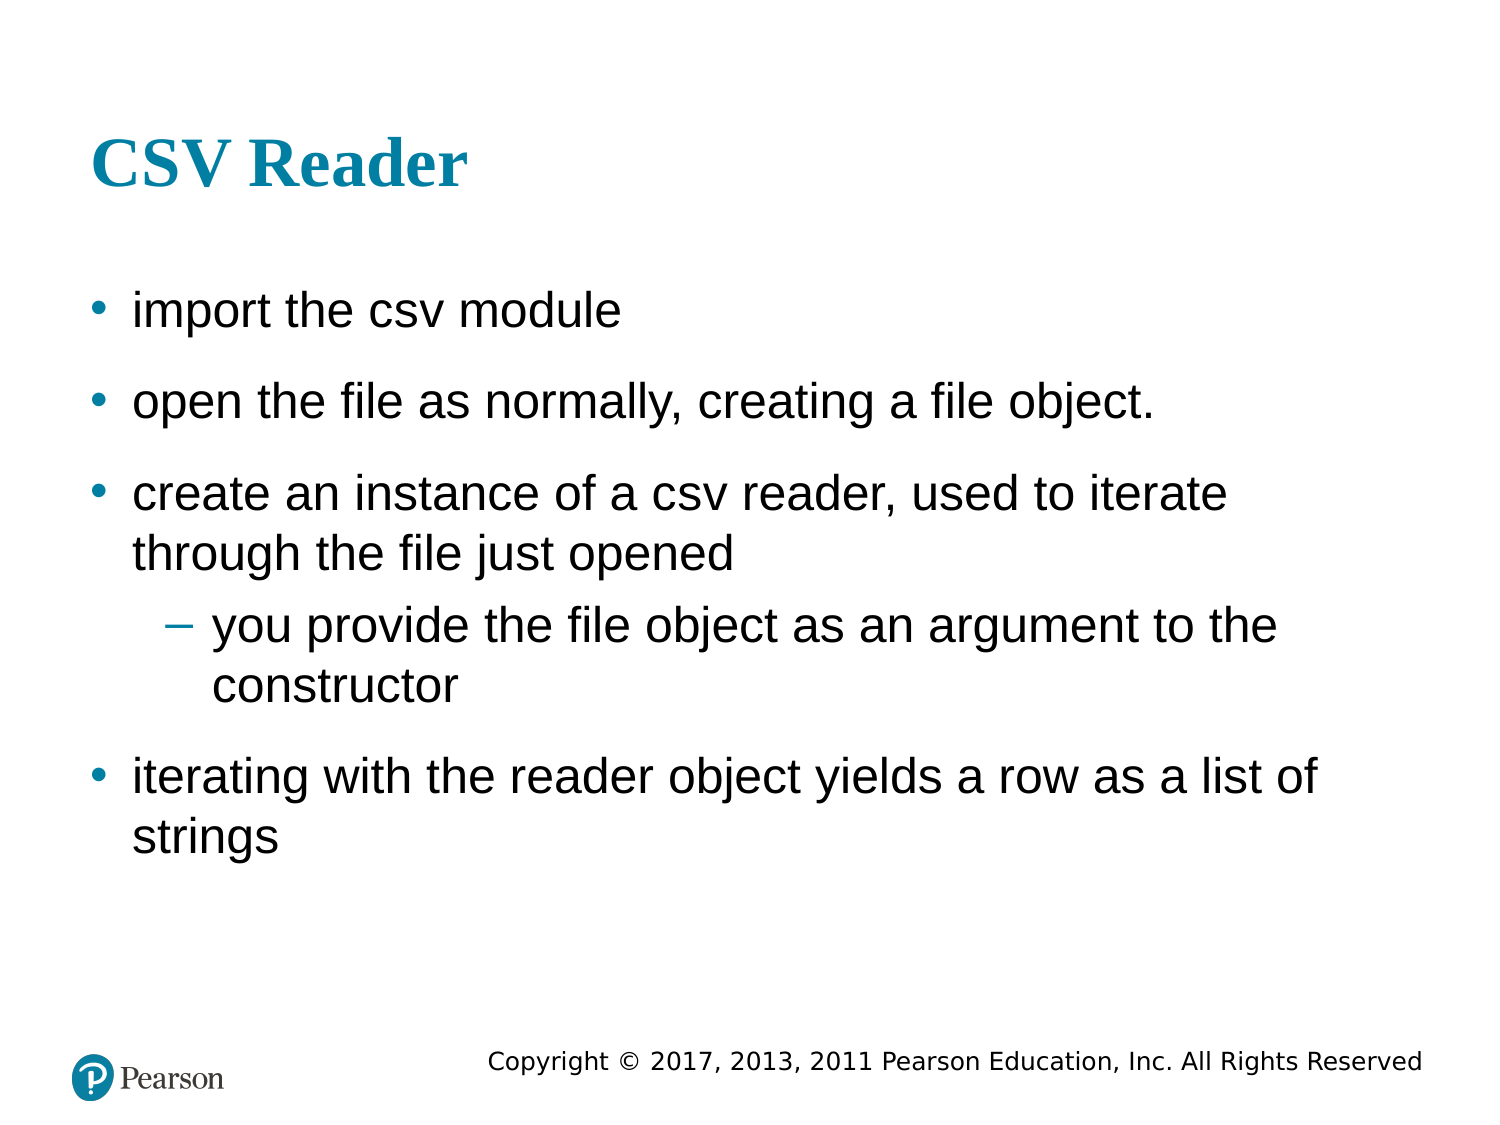

# C S V Reader
import the c s v module
open the file as normally, creating a file object.
create an instance of a c s v reader, used to iterate through the file just opened
you provide the file object as an argument to the constructor
iterating with the reader object yields a row as a list of strings